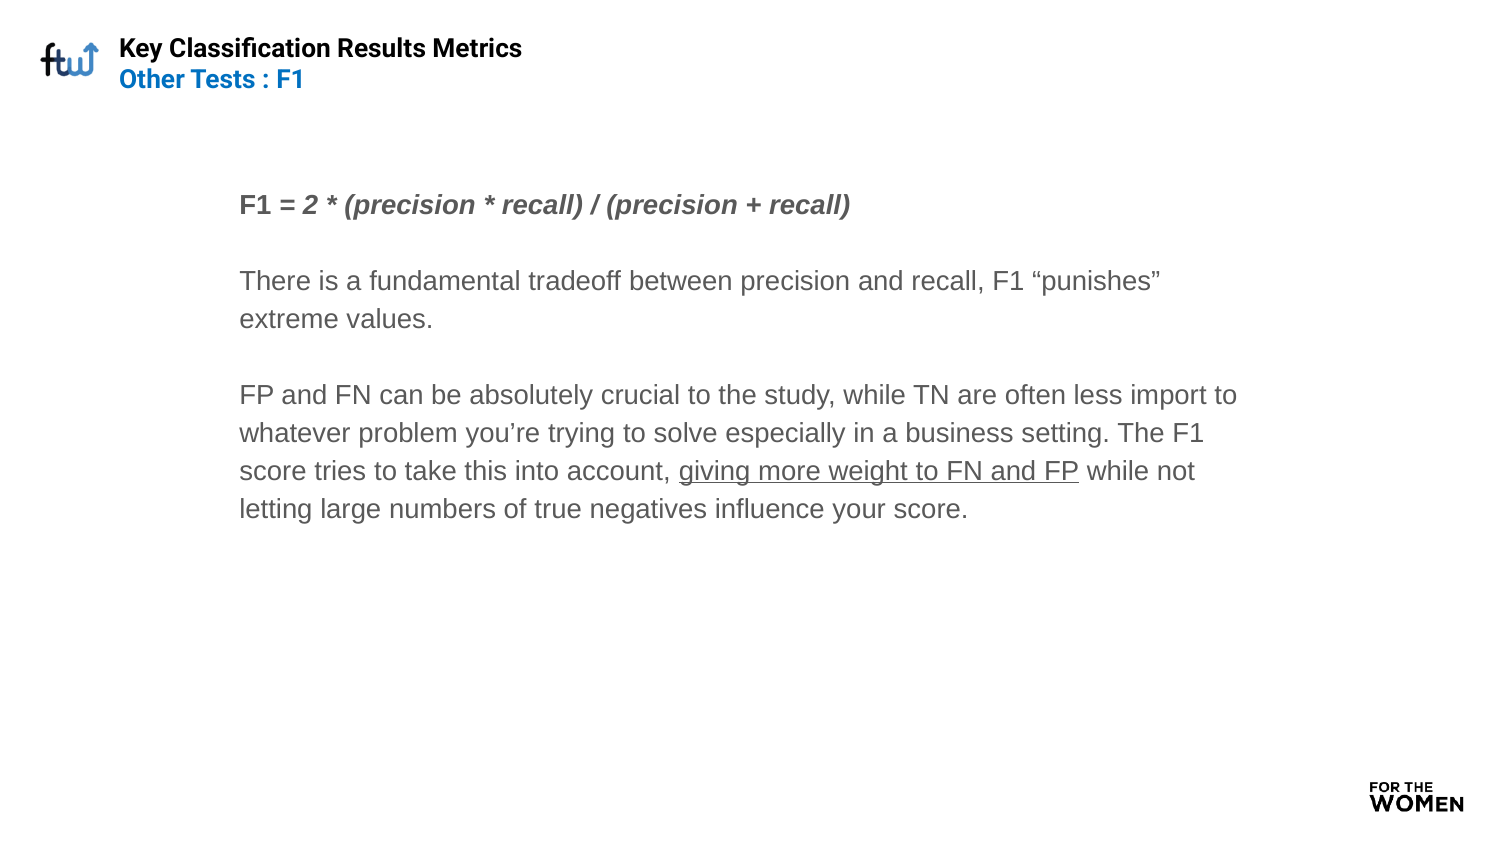

# Key Classification Results Metrics Other Tests : F1
F1 = 2 * (precision * recall) / (precision + recall)

There is a fundamental tradeoff between precision and recall, F1 “punishes” extreme values.

FP and FN can be absolutely crucial to the study, while TN are often less import to whatever problem you’re trying to solve especially in a business setting. The F1 score tries to take this into account, giving more weight to FN and FP while not letting large numbers of true negatives influence your score.